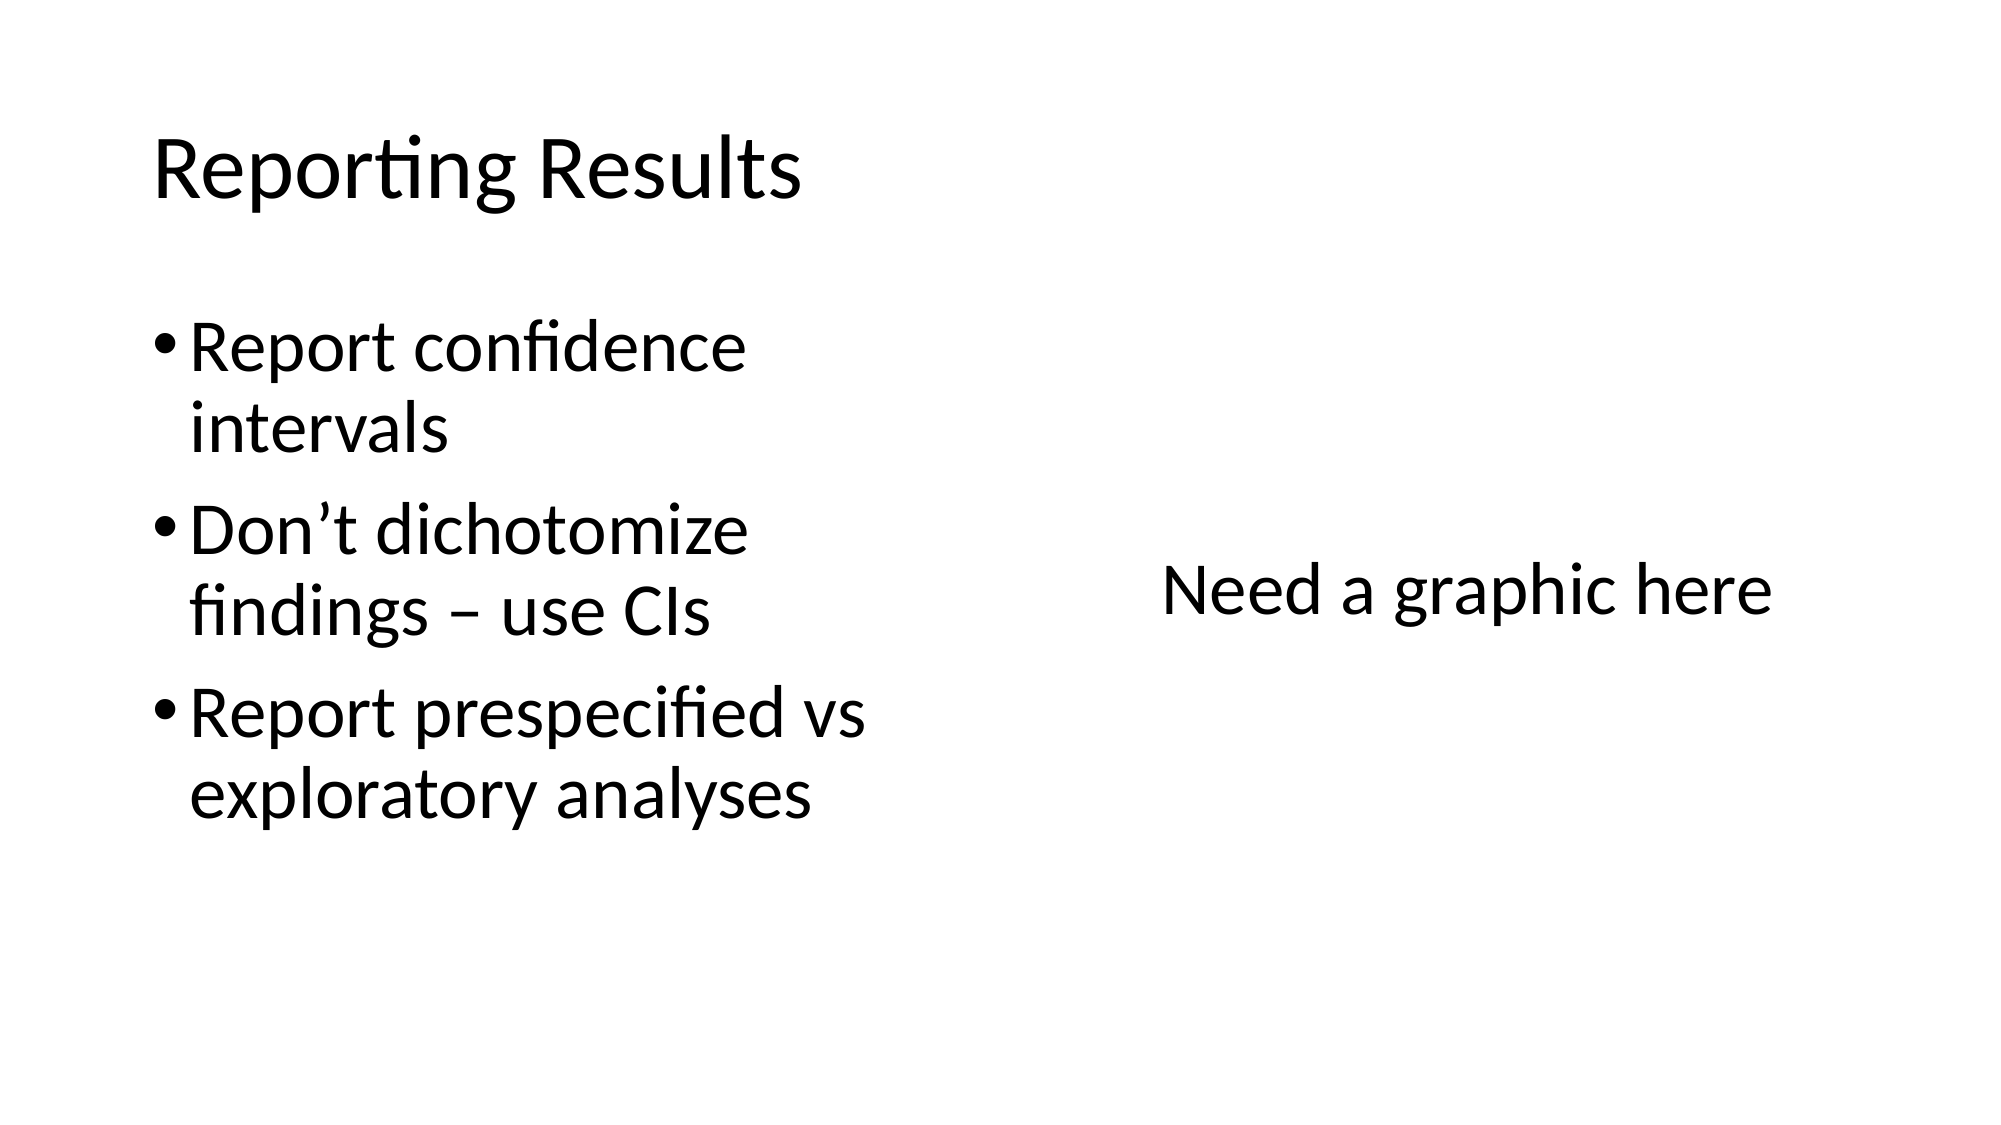

# Reporting Results
Report confidence intervals
Don’t dichotomize findings – use CIs
Report prespecified vs exploratory analyses

Need a graphic here